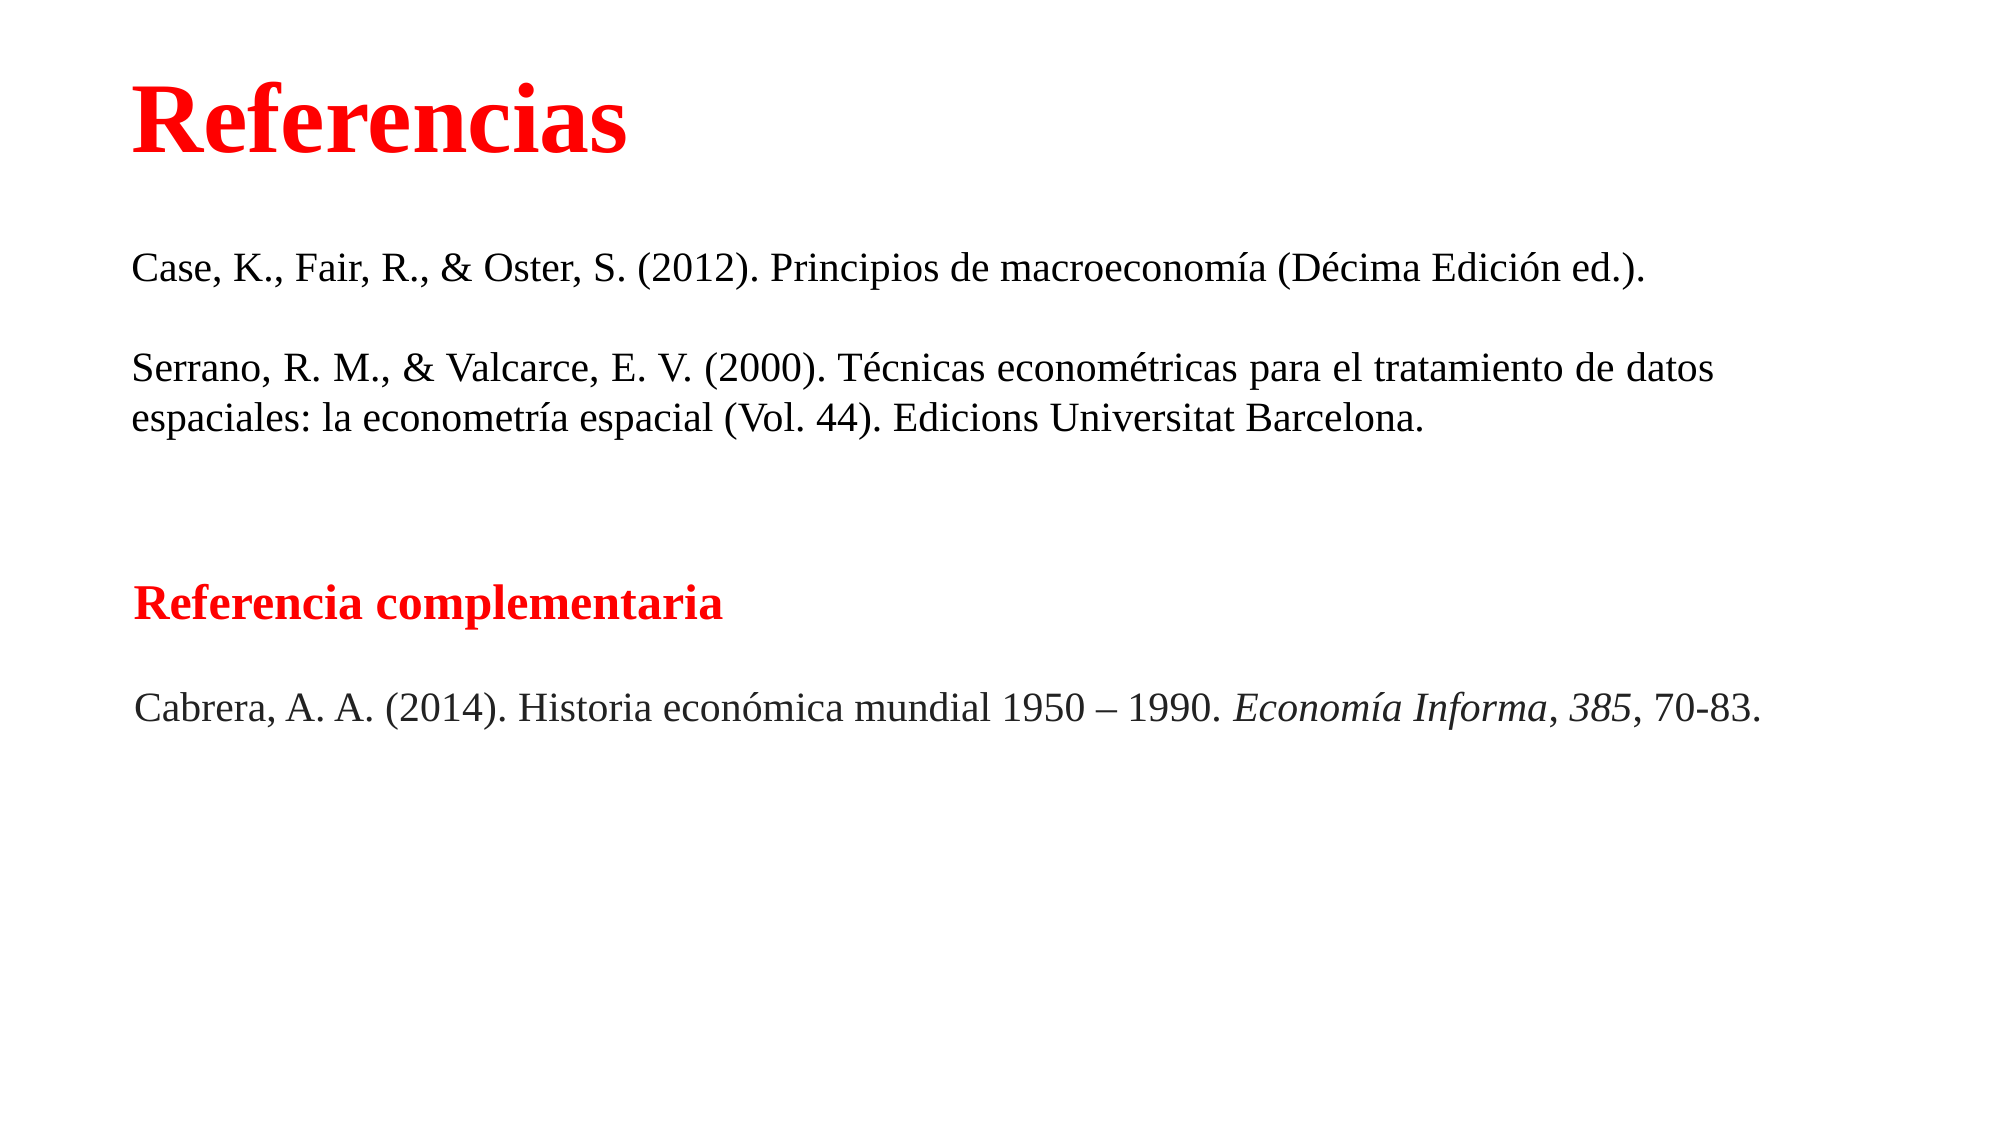

Referencias
Case, K., Fair, R., & Oster, S. (2012). Principios de macroeconomía (Décima Edición ed.).

Serrano, R. M., & Valcarce, E. V. (2000). Técnicas econométricas para el tratamiento de datos espaciales: la econometría espacial (Vol. 44). Edicions Universitat Barcelona.

Referencia complementaria
Cabrera, A. A. (2014). Historia económica mundial 1950 – 1990. Economía Informa, 385, 70-83.